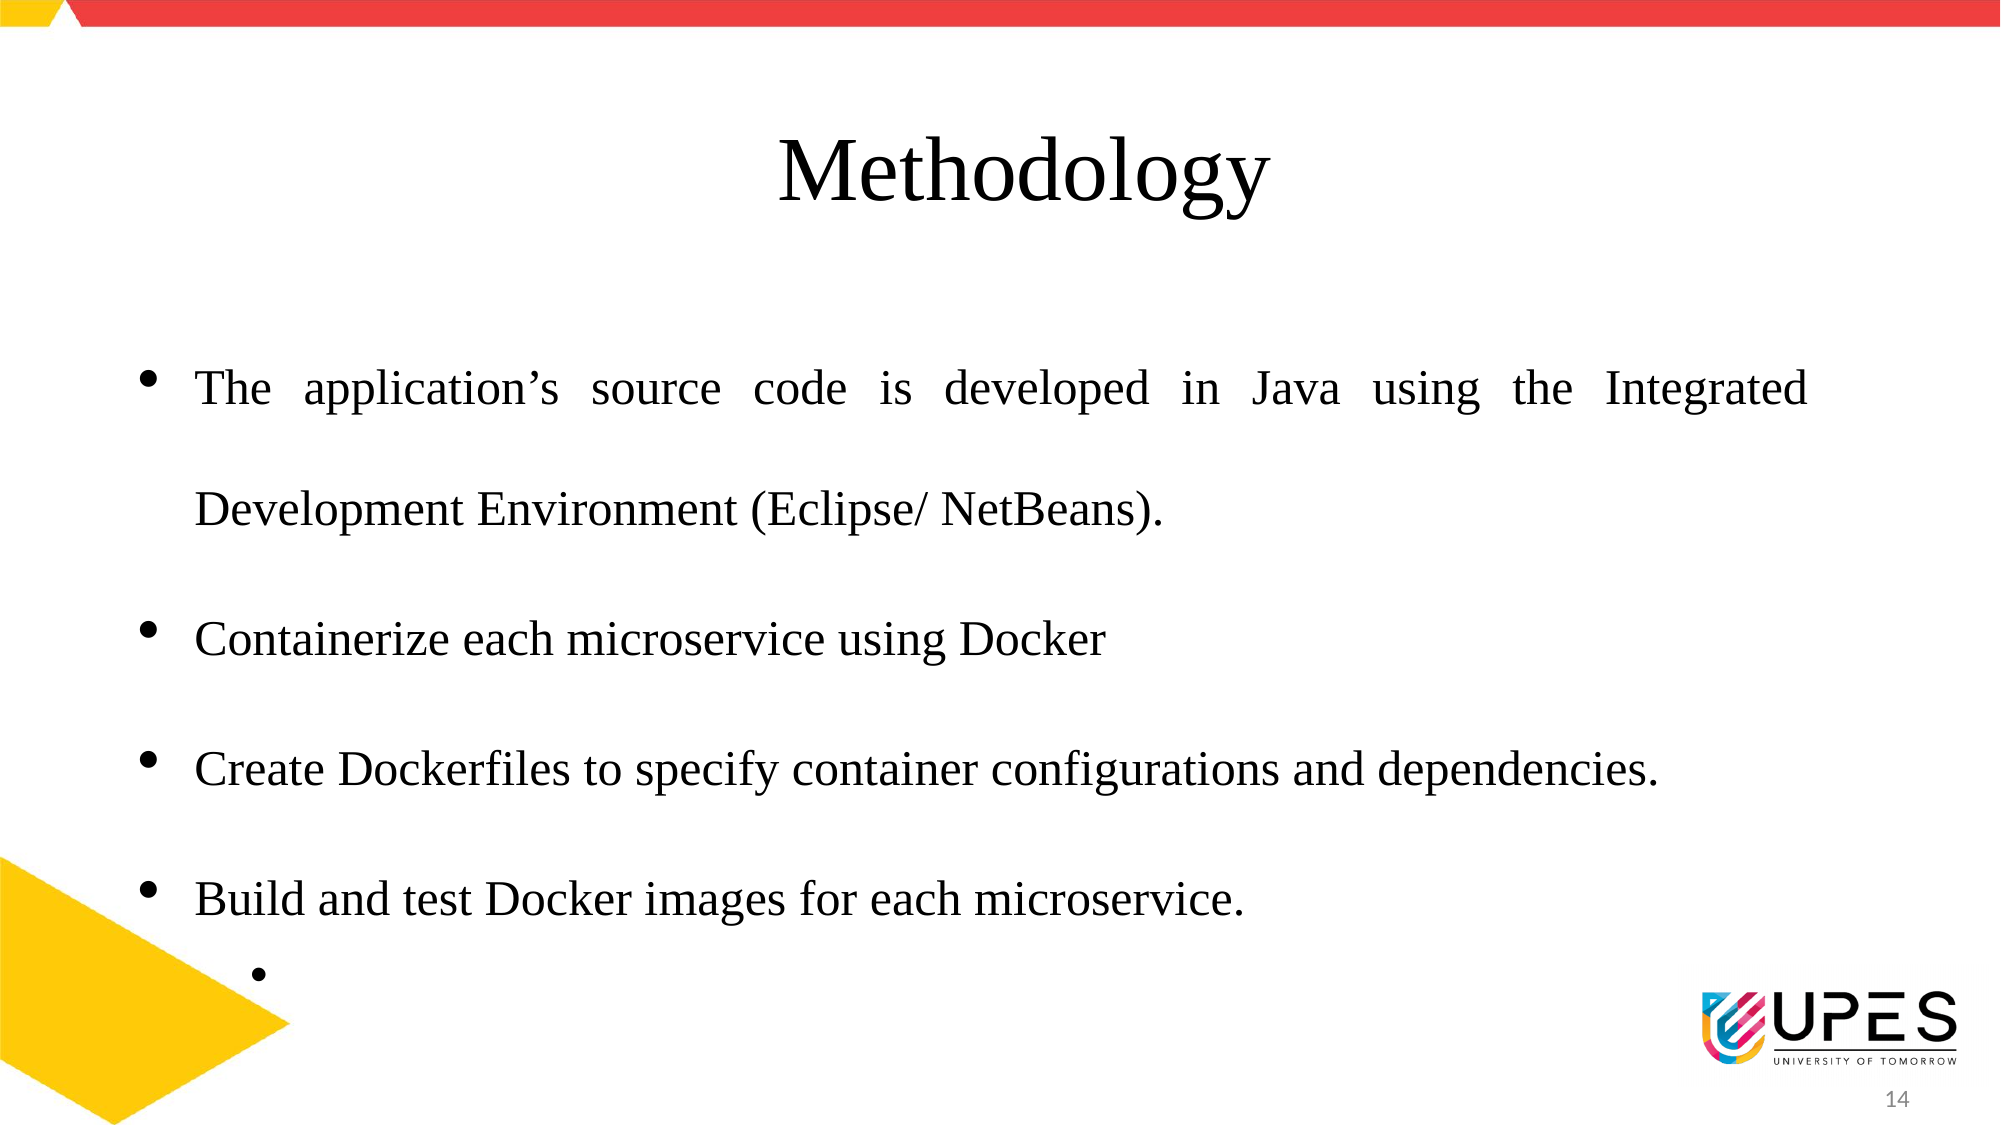

# Methodology
The application’s source code is developed in Java using the Integrated Development Environment (Eclipse/ NetBeans).
Containerize each microservice using Docker
Create Dockerfiles to specify container configurations and dependencies.
Build and test Docker images for each microservice.